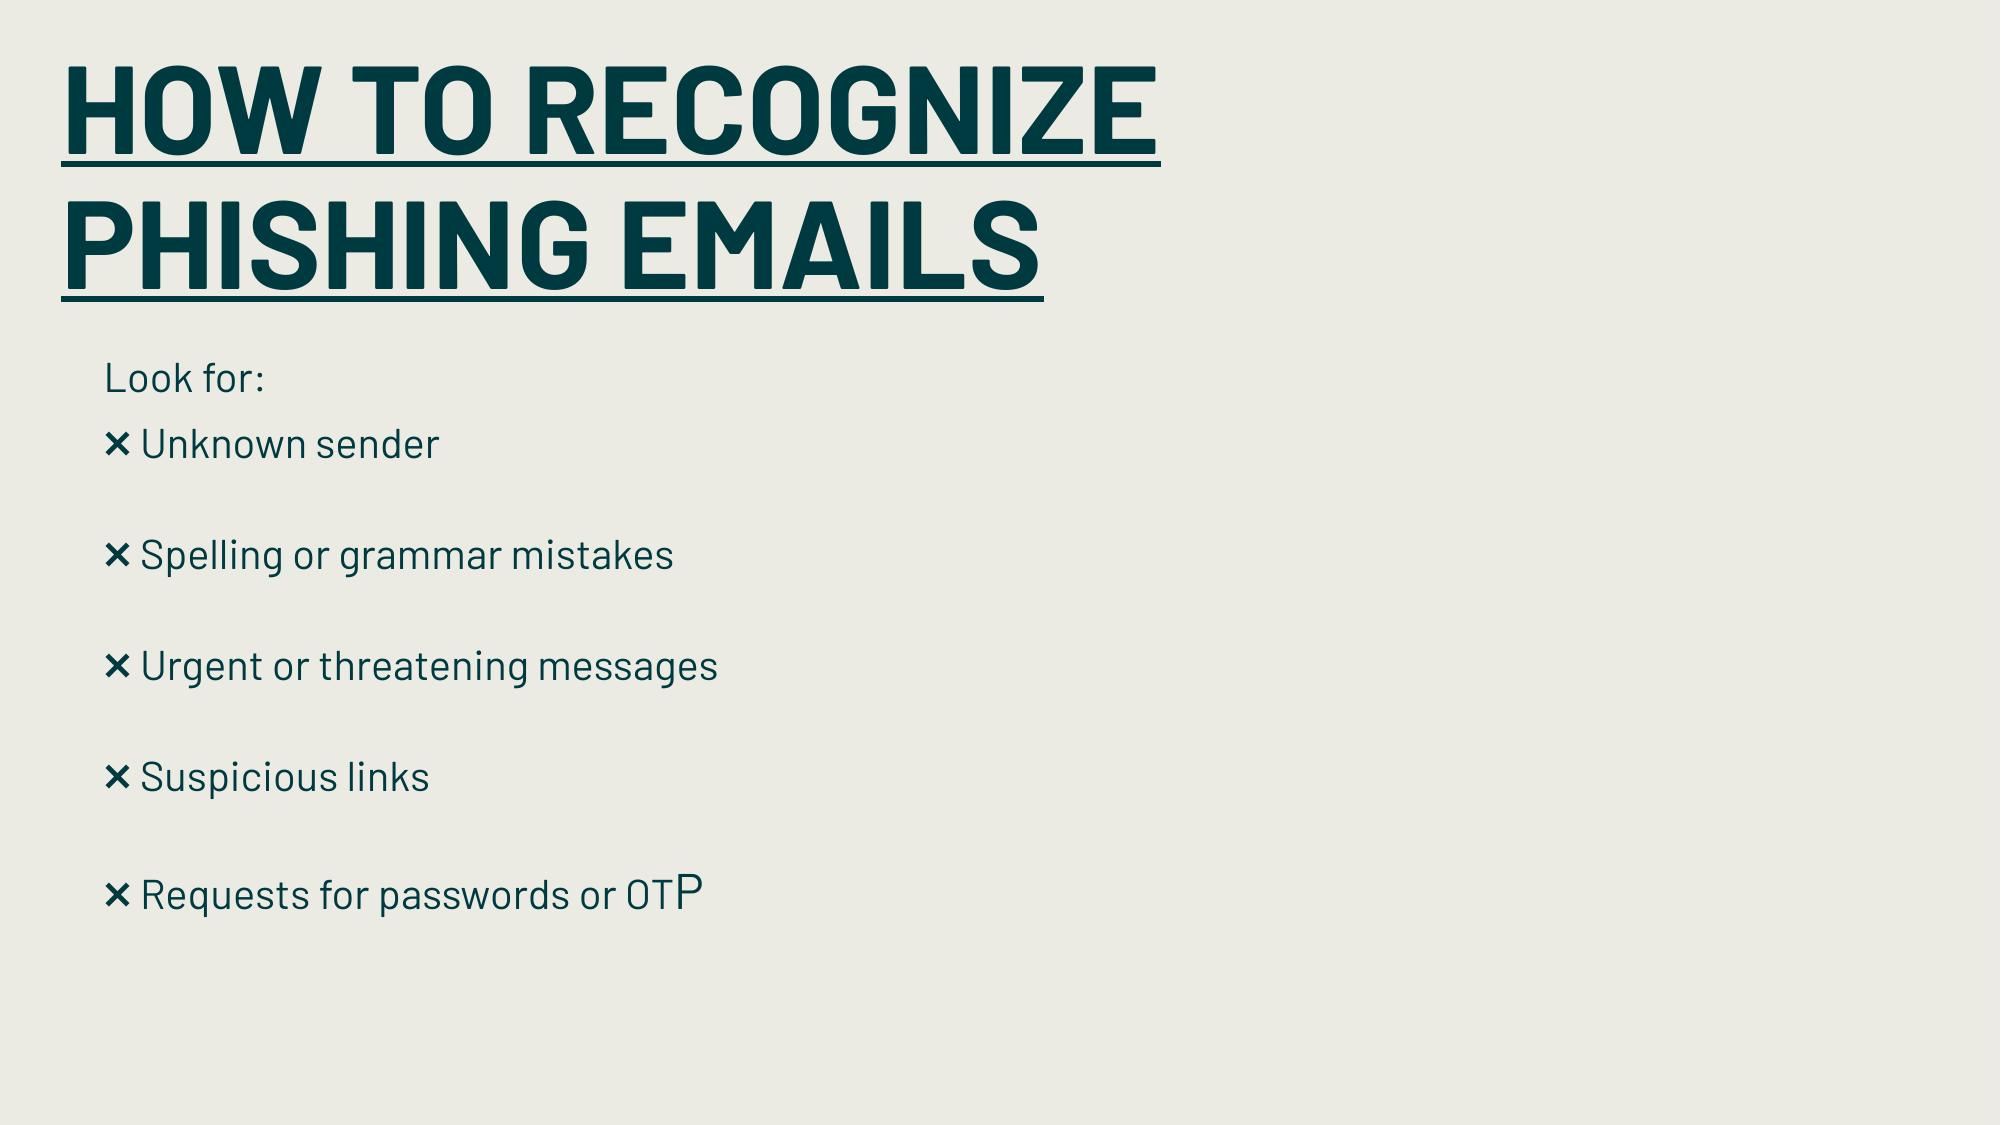

# How to Recognize Phishing Emails
Look for:
❌ Unknown sender
❌ Spelling or grammar mistakes
❌ Urgent or threatening messages
❌ Suspicious links
❌ Requests for passwords or OTP